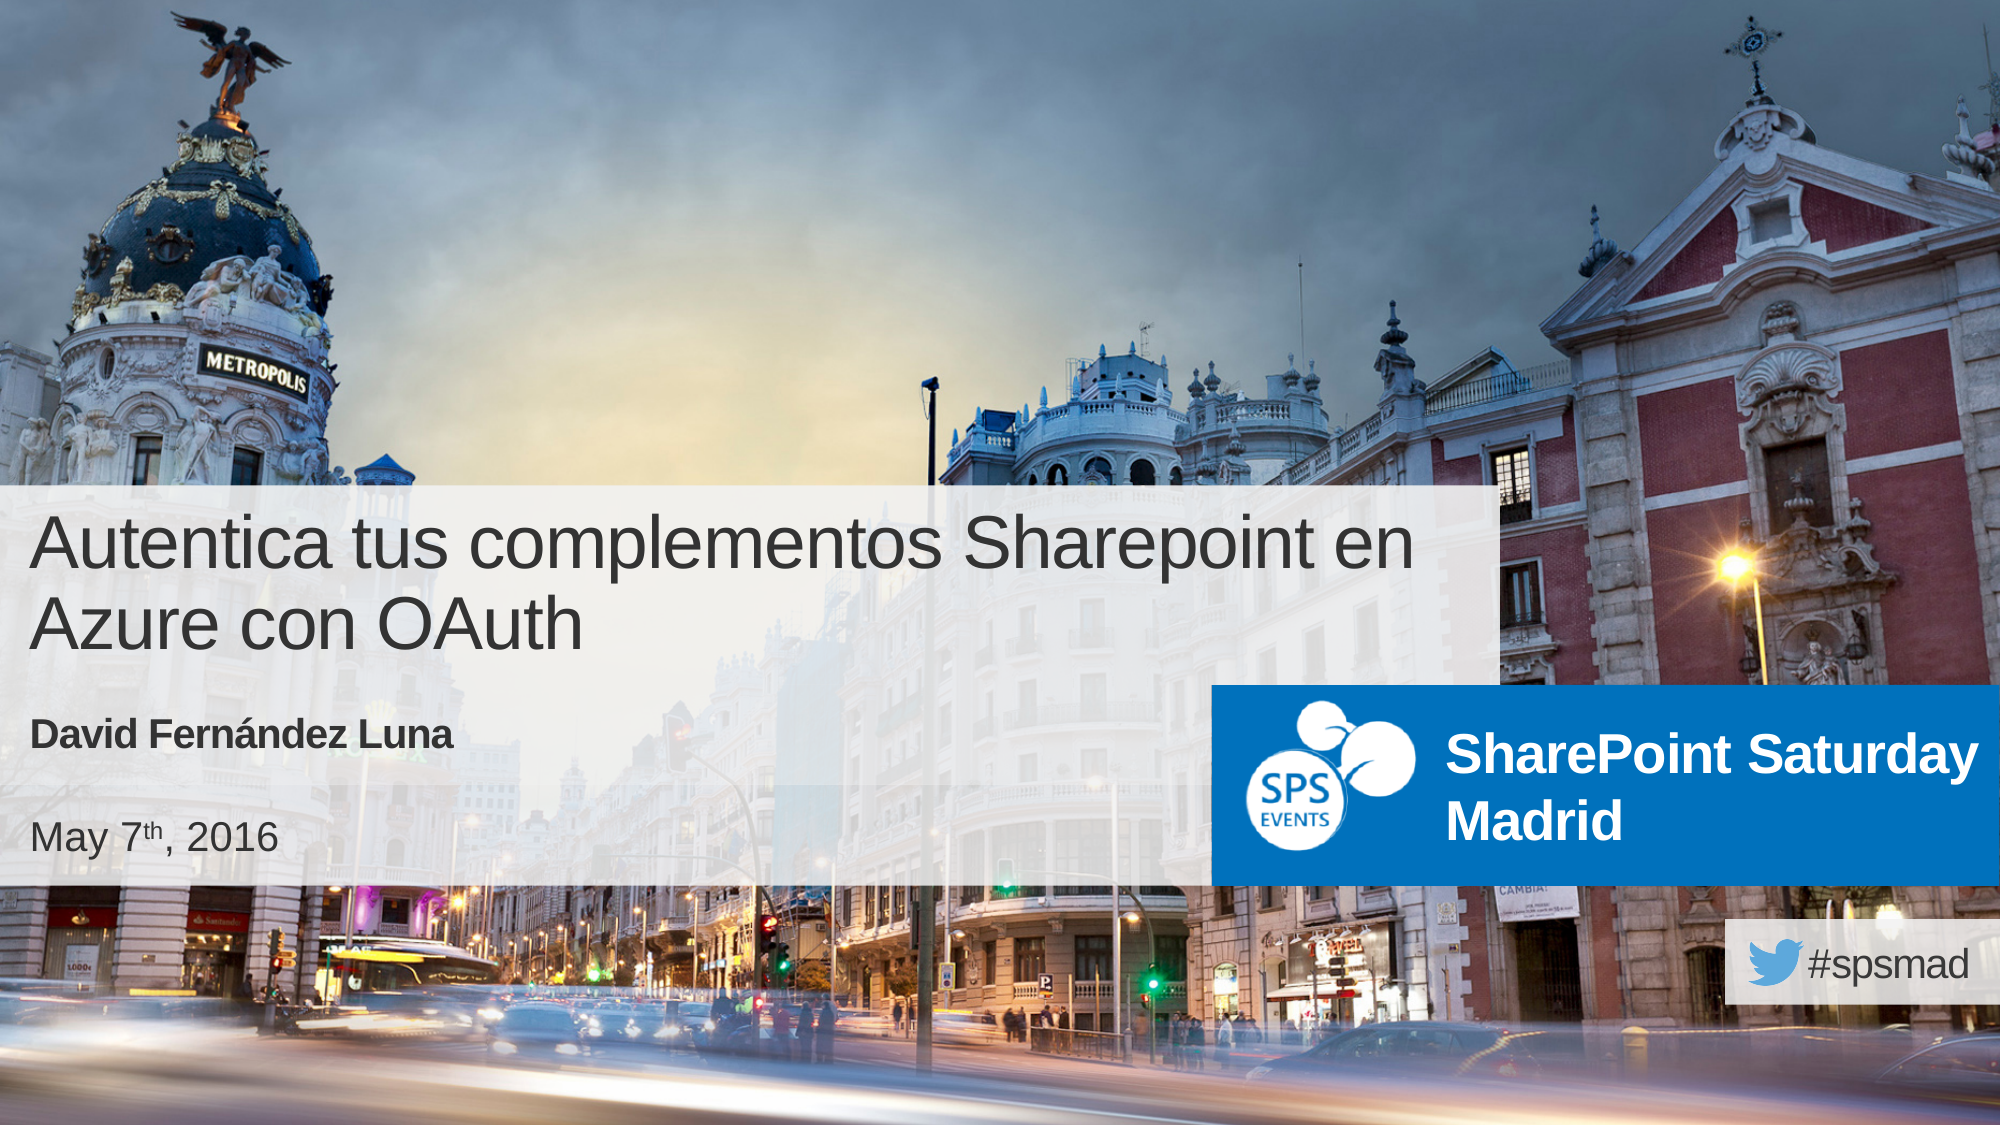

Autentica tus complementos Sharepoint en Azure con OAuth
David Fernández Luna